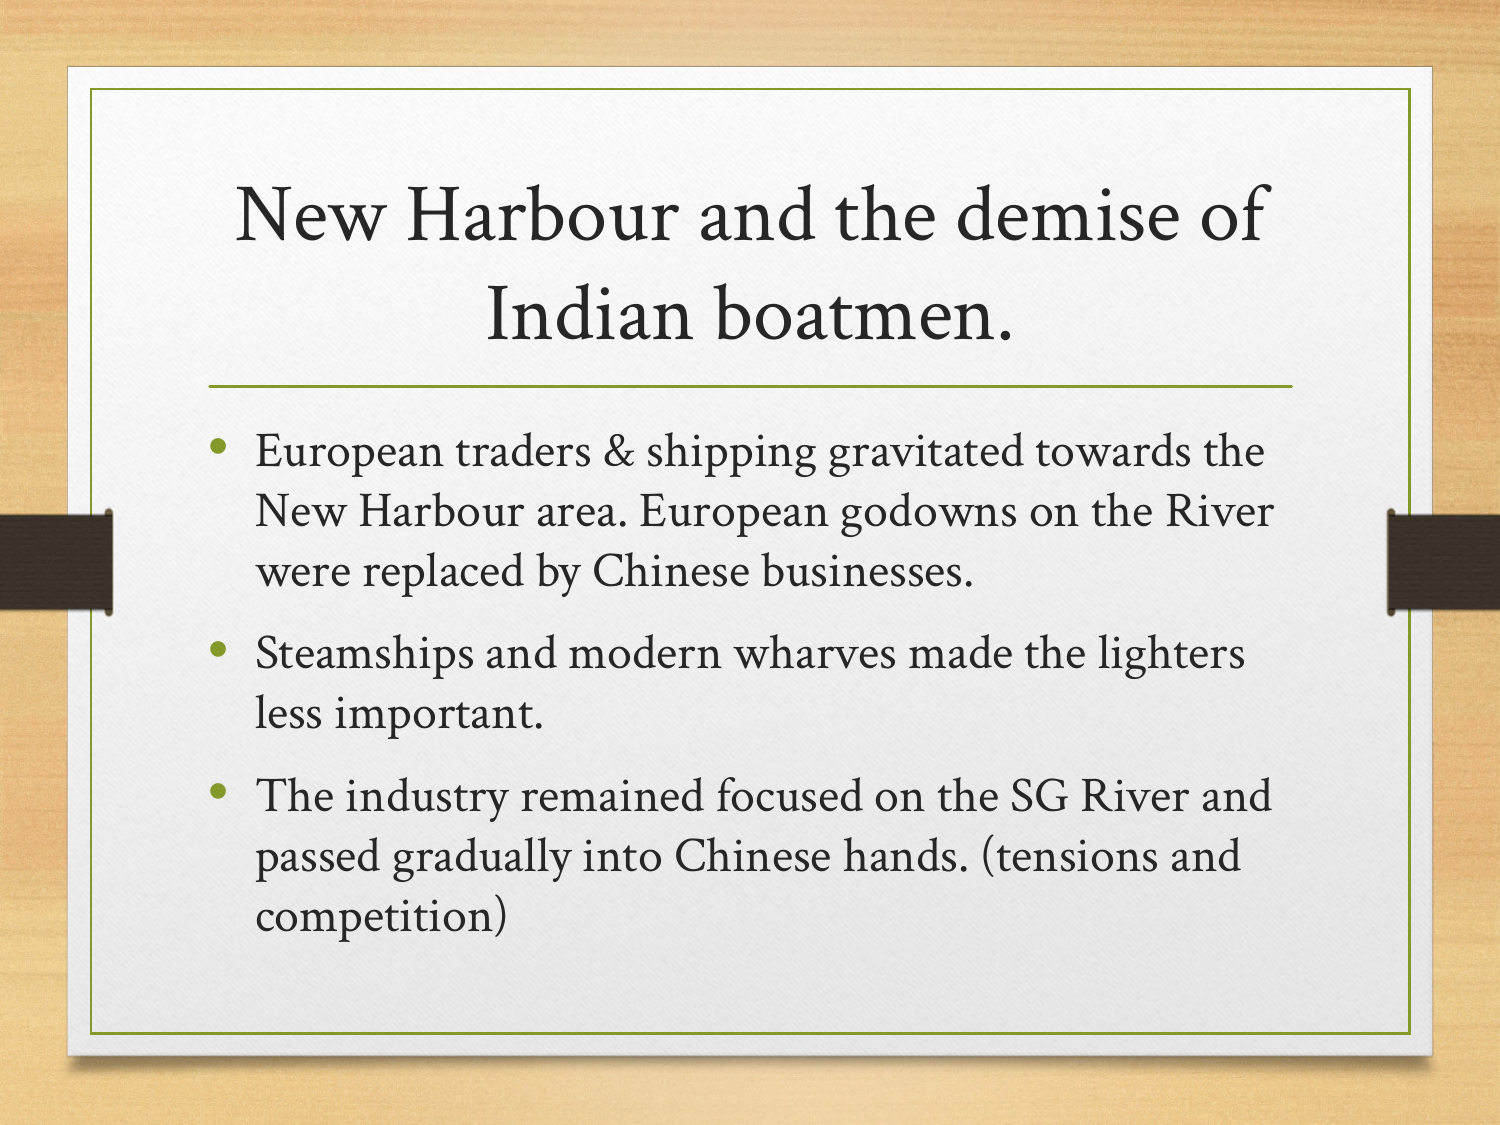

# New Harbour and the demise of Indian boatmen.
European traders & shipping gravitated towards the New Harbour area. European godowns on the River were replaced by Chinese businesses.
Steamships and modern wharves made the lighters less important.
The industry remained focused on the SG River and passed gradually into Chinese hands. (tensions and competition)